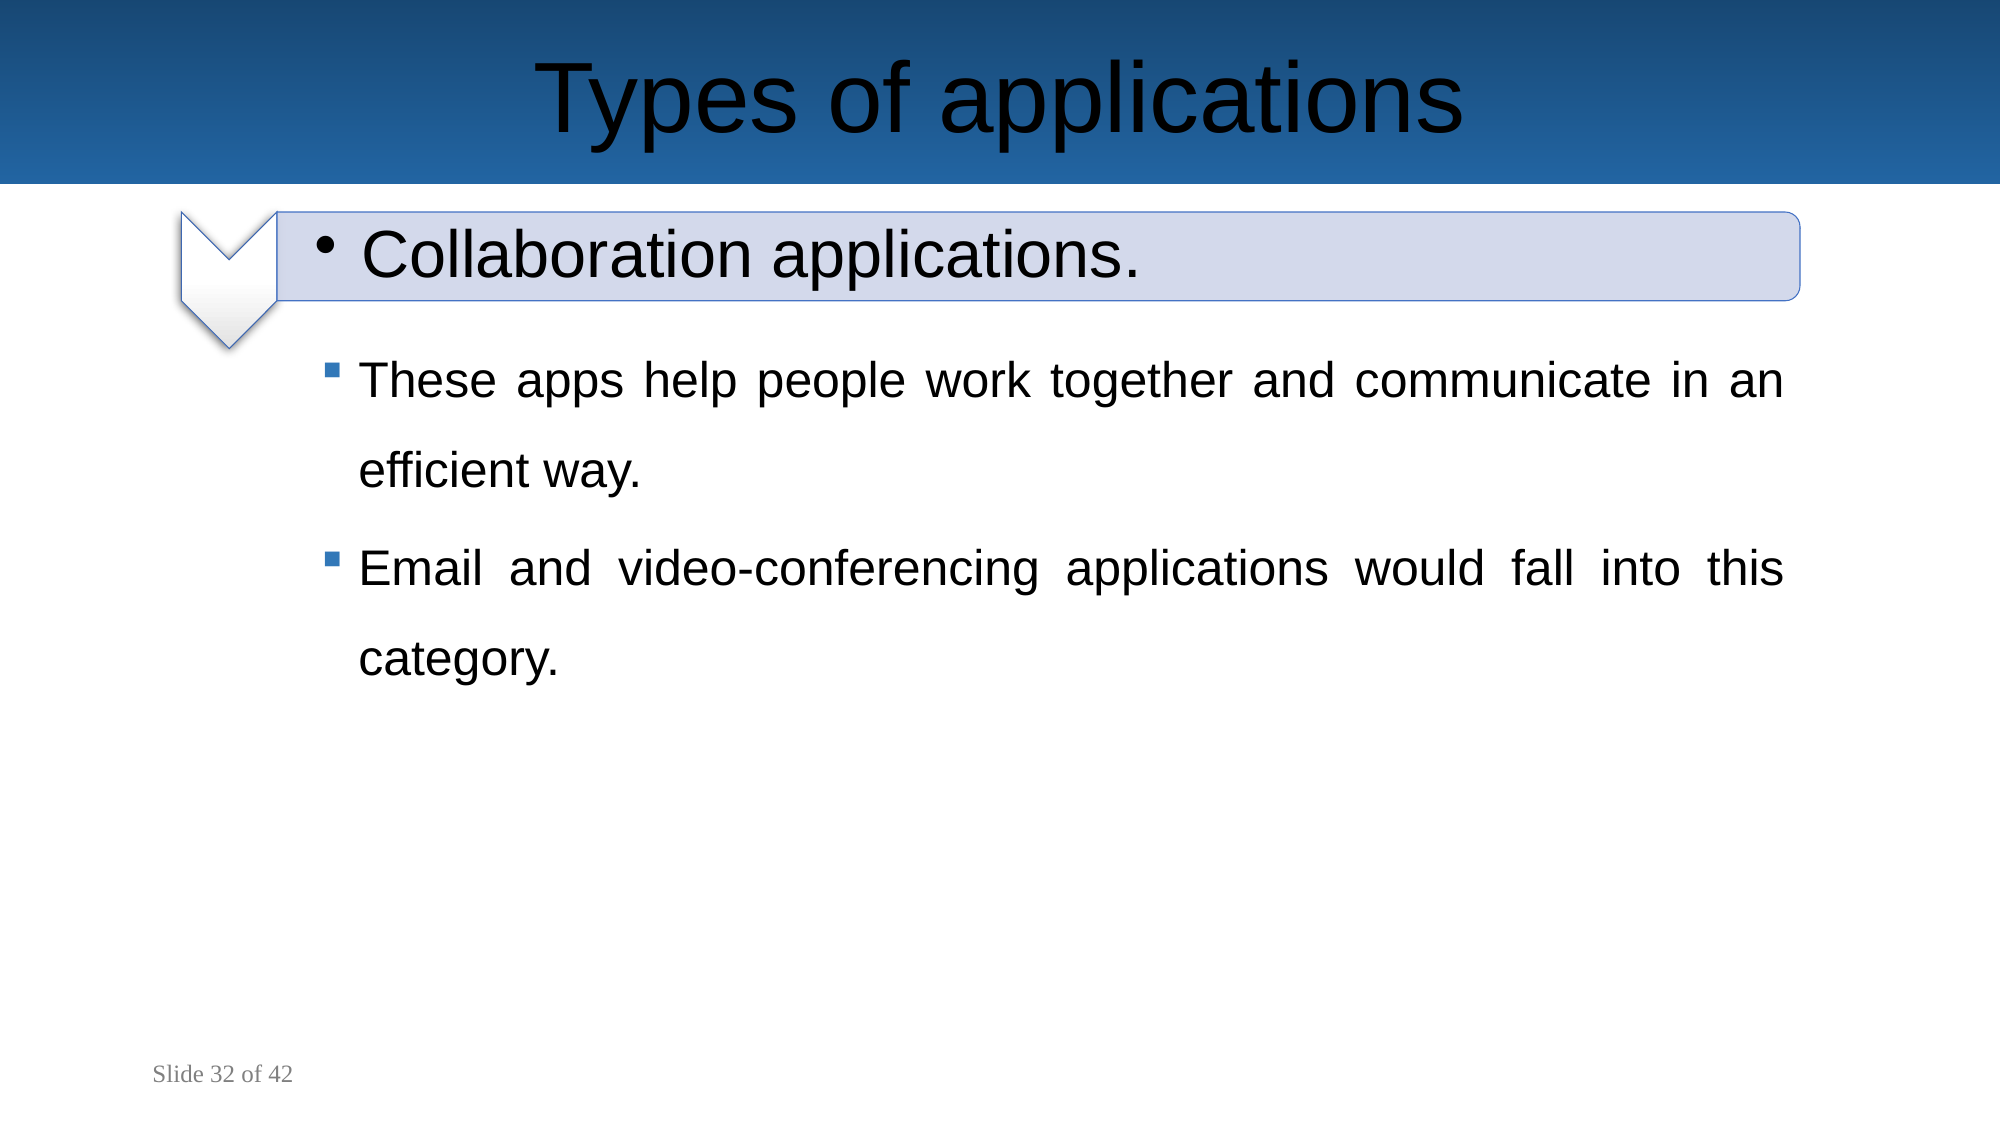

Types of applications

Collaboration applications.
These apps help people work together and communicate in an efficient way.
Email and video-conferencing applications would fall into this category.

Slide 32 of 42